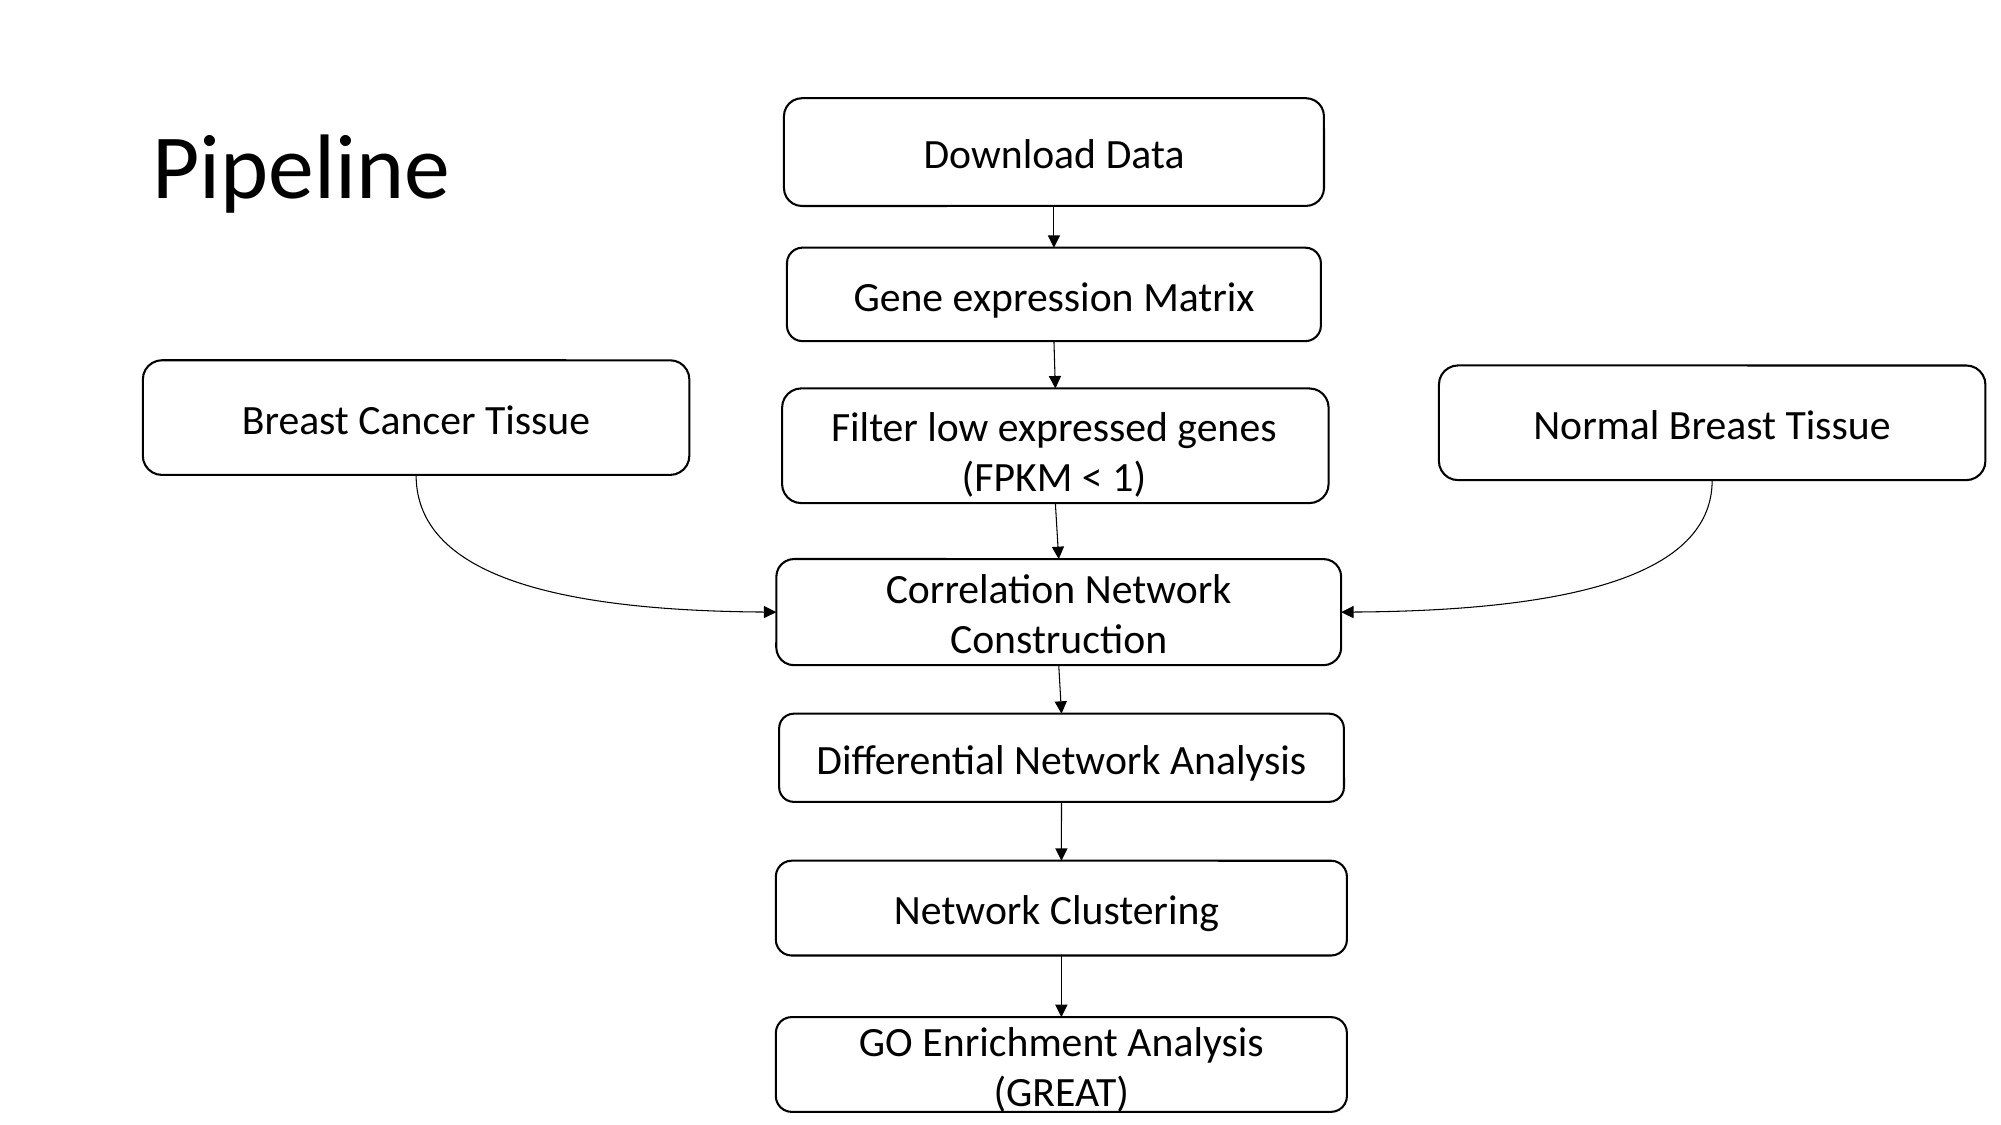

# Pipeline
Download Data
Gene expression Matrix
Breast Cancer Tissue
Normal Breast Tissue

Filter low expressed genes
(FPKM < 1)
Correlation Network Construction
Differential Network Analysis
Network Clustering
GO Enrichment Analysis (GREAT)